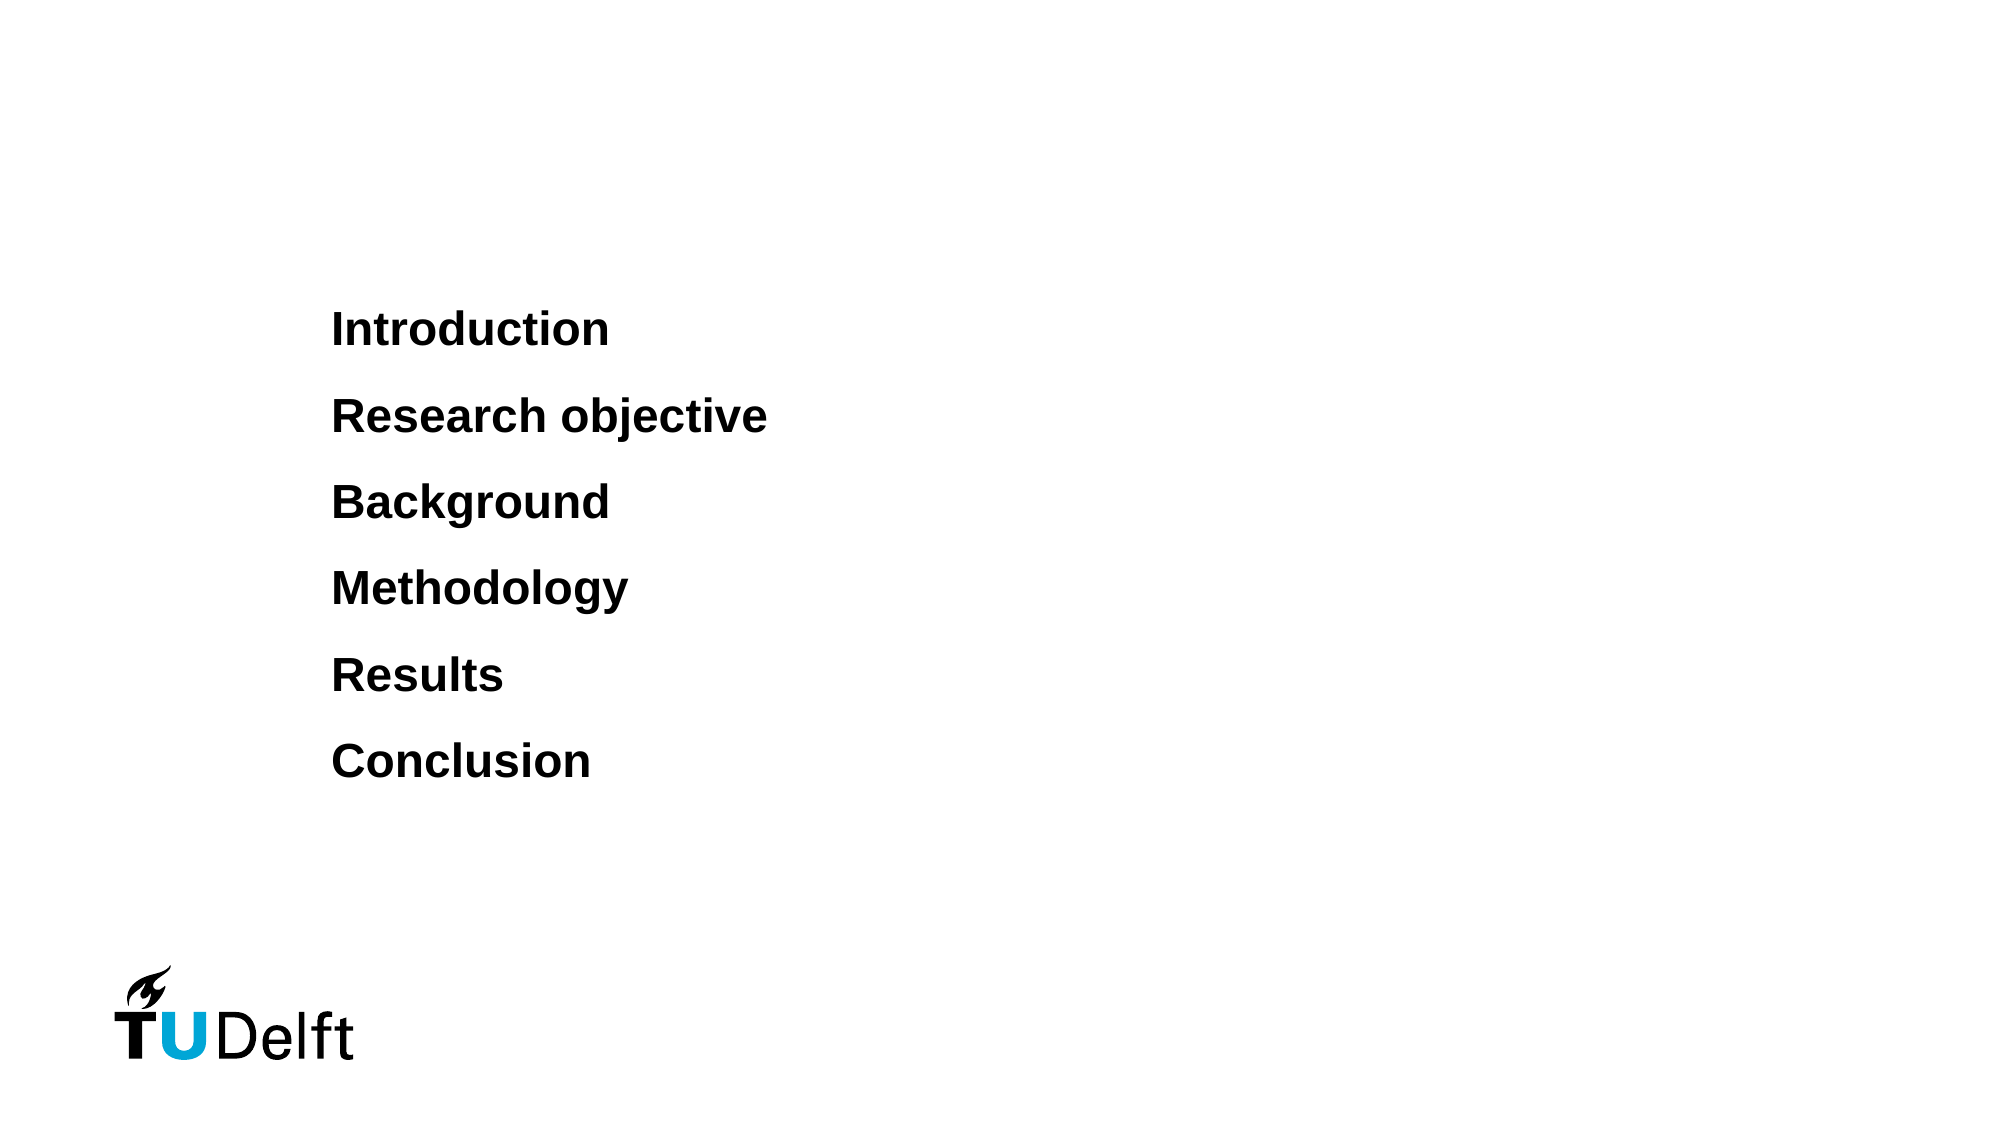

Introduction
Research objective
Background
Methodology
Results
Conclusion